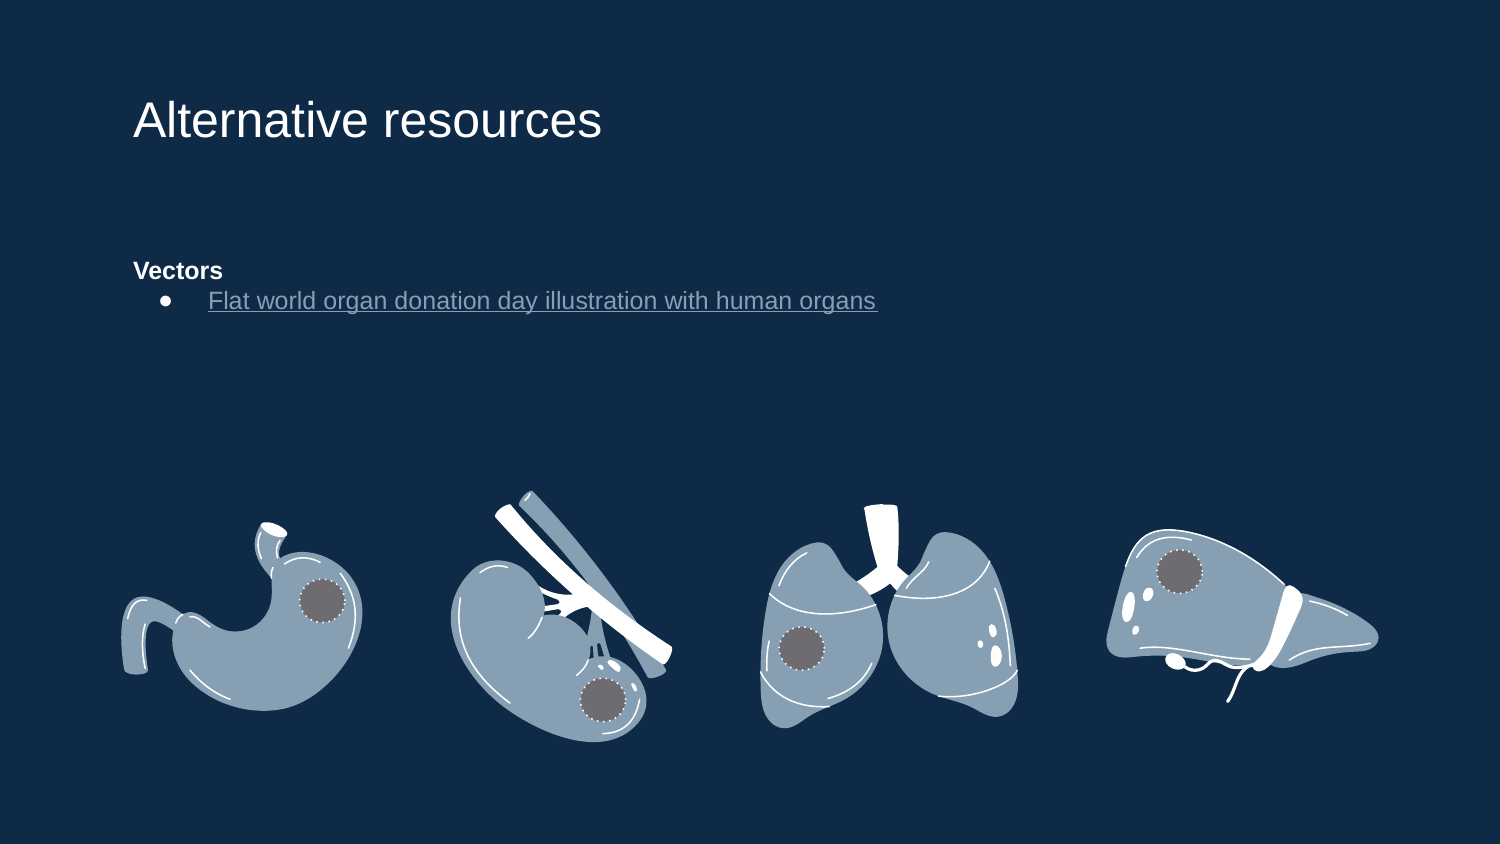

# Alternative resources
Here’s an assortment of alternative pictures within the same style of this template.
Vectors
Flat world organ donation day illustration with human organs